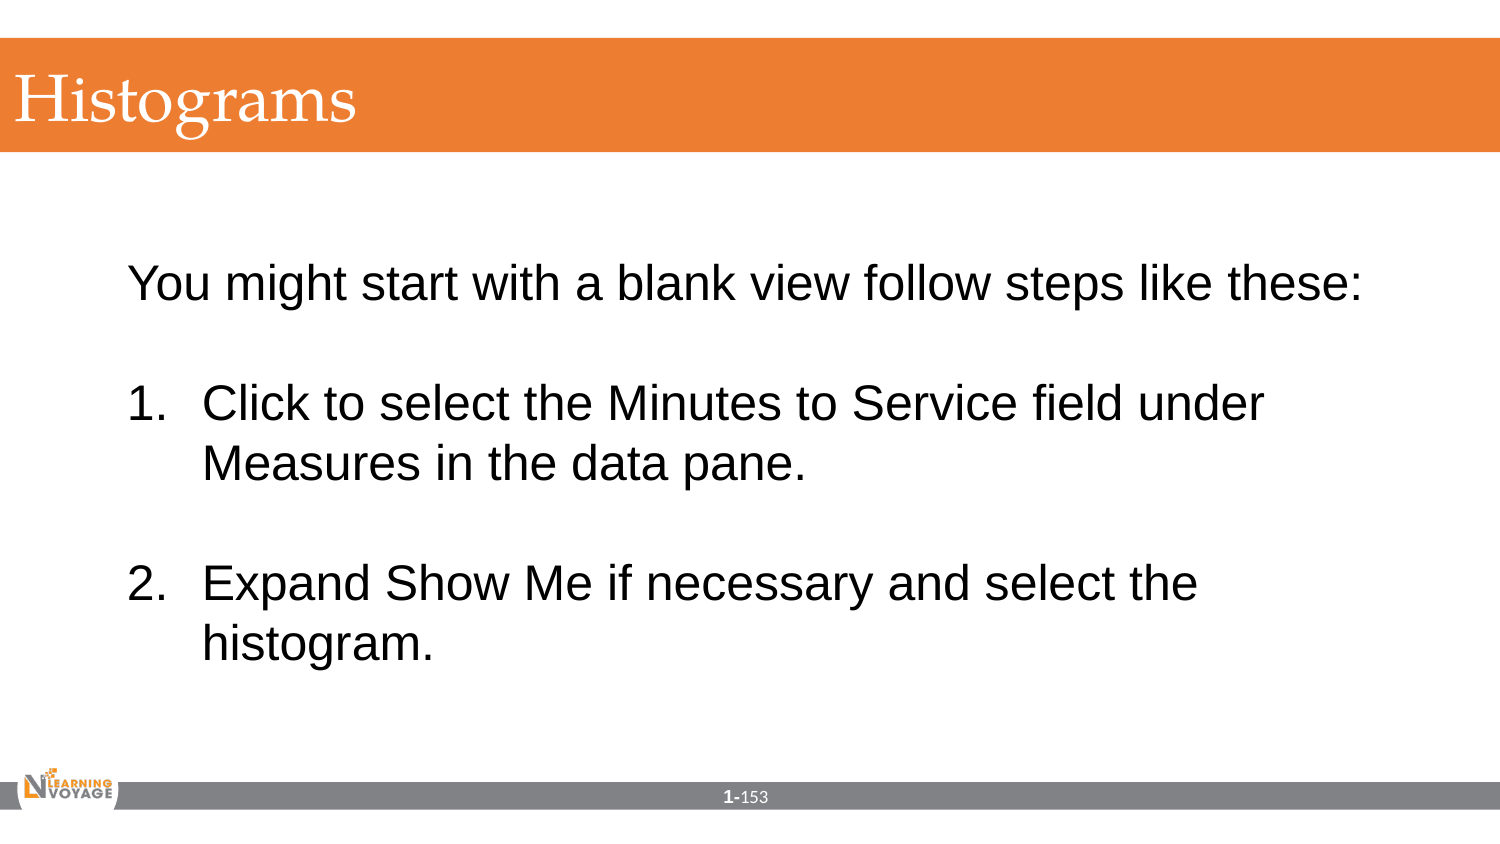

Histograms
You might start with a blank view follow steps like these:

Click to select the Minutes to Service field under Measures in the data pane.

Expand Show Me if necessary and select the histogram.
1-153